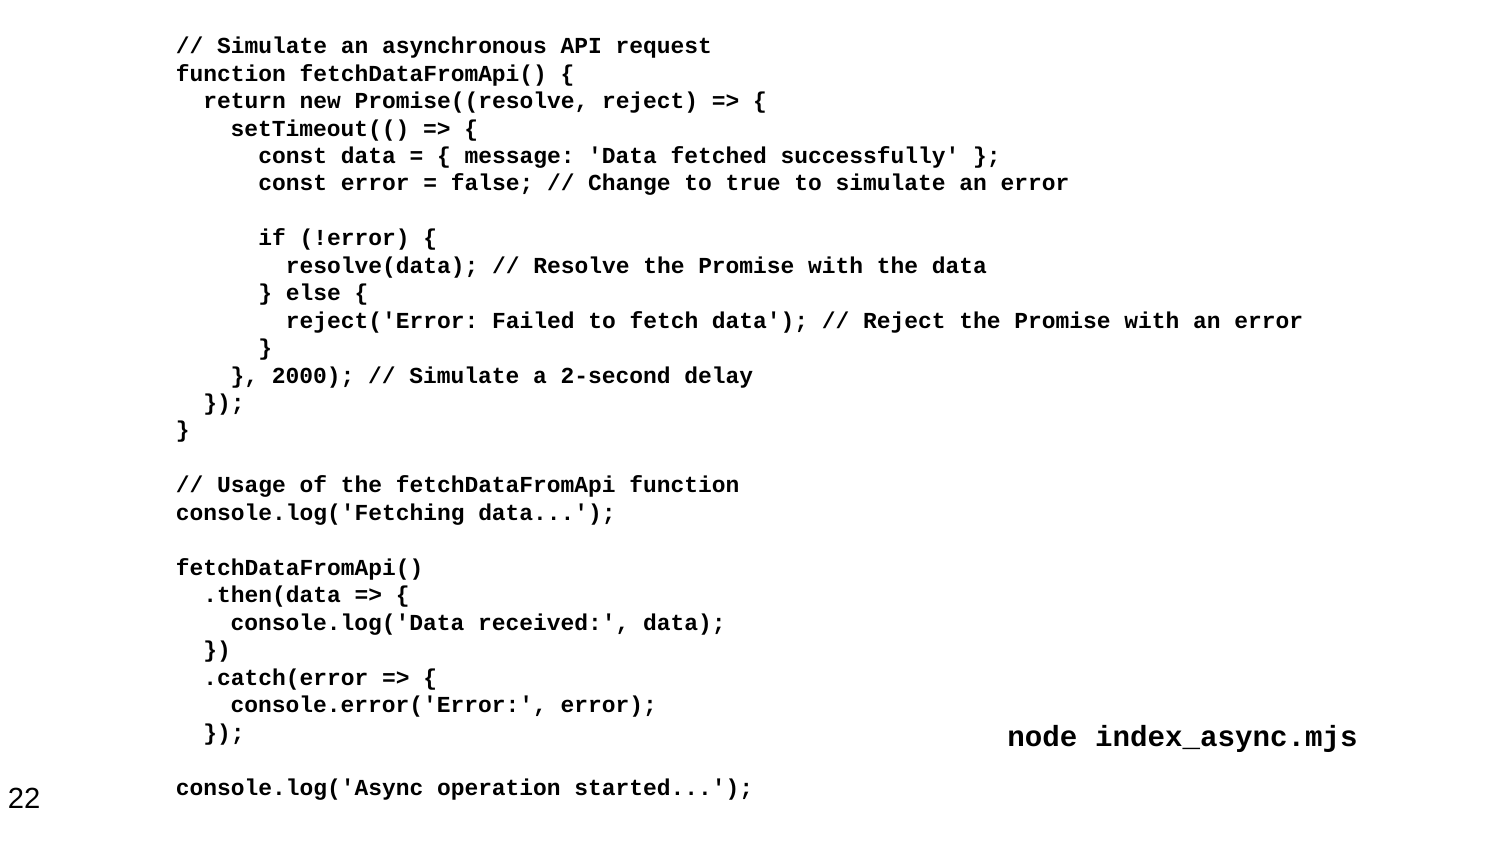

// Simulate an asynchronous API request
function fetchDataFromApi() {
  return new Promise((resolve, reject) => {
    setTimeout(() => {
      const data = { message: 'Data fetched successfully' };
      const error = false; // Change to true to simulate an error

      if (!error) {
        resolve(data); // Resolve the Promise with the data
      } else {
        reject('Error: Failed to fetch data'); // Reject the Promise with an error
      }
    }, 2000); // Simulate a 2-second delay
  });
}

// Usage of the fetchDataFromApi function
console.log('Fetching data...');

fetchDataFromApi()
  .then(data => {
    console.log('Data received:', data);
  })
  .catch(error => {
    console.error('Error:', error);
  });

console.log('Async operation started...');
node index_async.mjs
22